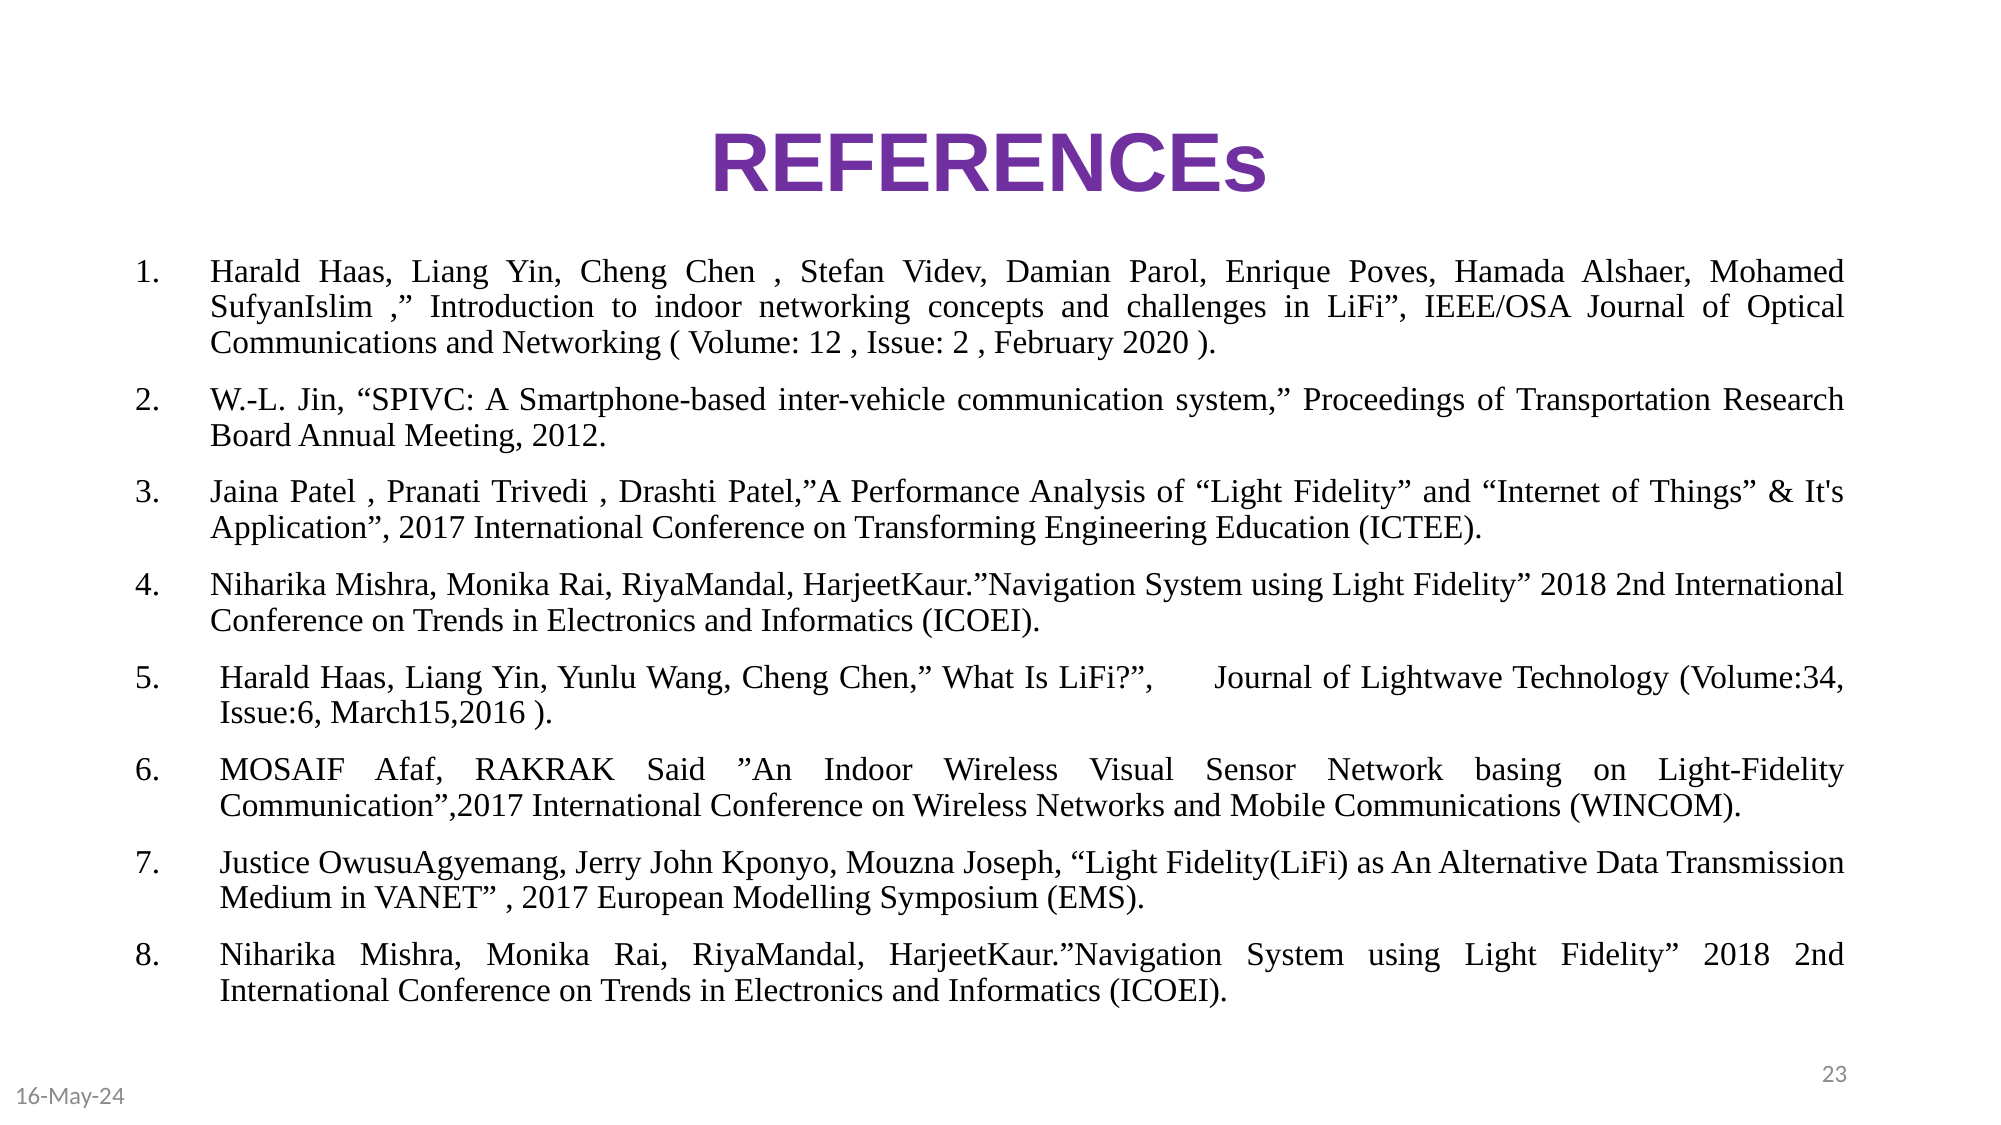

# REFERENCEs
Harald Haas, Liang Yin, Cheng Chen , Stefan Videv, Damian Parol, Enrique Poves, Hamada Alshaer, Mohamed SufyanIslim ,” Introduction to indoor networking concepts and challenges in LiFi”, IEEE/OSA Journal of Optical Communications and Networking ( Volume: 12 , Issue: 2 , February 2020 ).
W.-L. Jin, “SPIVC: A Smartphone-based inter-vehicle communication system,” Proceedings of Transportation Research Board Annual Meeting, 2012.
Jaina Patel , Pranati Trivedi , Drashti Patel,”A Performance Analysis of “Light Fidelity” and “Internet of Things” & It's Application”, 2017 International Conference on Transforming Engineering Education (ICTEE).
Niharika Mishra, Monika Rai, RiyaMandal, HarjeetKaur.”Navigation System using Light Fidelity” 2018 2nd International Conference on Trends in Electronics and Informatics (ICOEI).
Harald Haas, Liang Yin, Yunlu Wang, Cheng Chen,” What Is LiFi?”,      Journal of Lightwave Technology (Volume:34, Issue:6, March15,2016 ).
MOSAIF Afaf, RAKRAK Said ”An Indoor Wireless Visual Sensor Network basing on Light-Fidelity Communication”,2017 International Conference on Wireless Networks and Mobile Communications (WINCOM).
Justice OwusuAgyemang, Jerry John Kponyo, Mouzna Joseph, “Light Fidelity(LiFi) as An Alternative Data Transmission Medium in VANET” , 2017 European Modelling Symposium (EMS).
Niharika Mishra, Monika Rai, RiyaMandal, HarjeetKaur.”Navigation System using Light Fidelity” 2018 2nd International Conference on Trends in Electronics and Informatics (ICOEI).

23
16-May-24